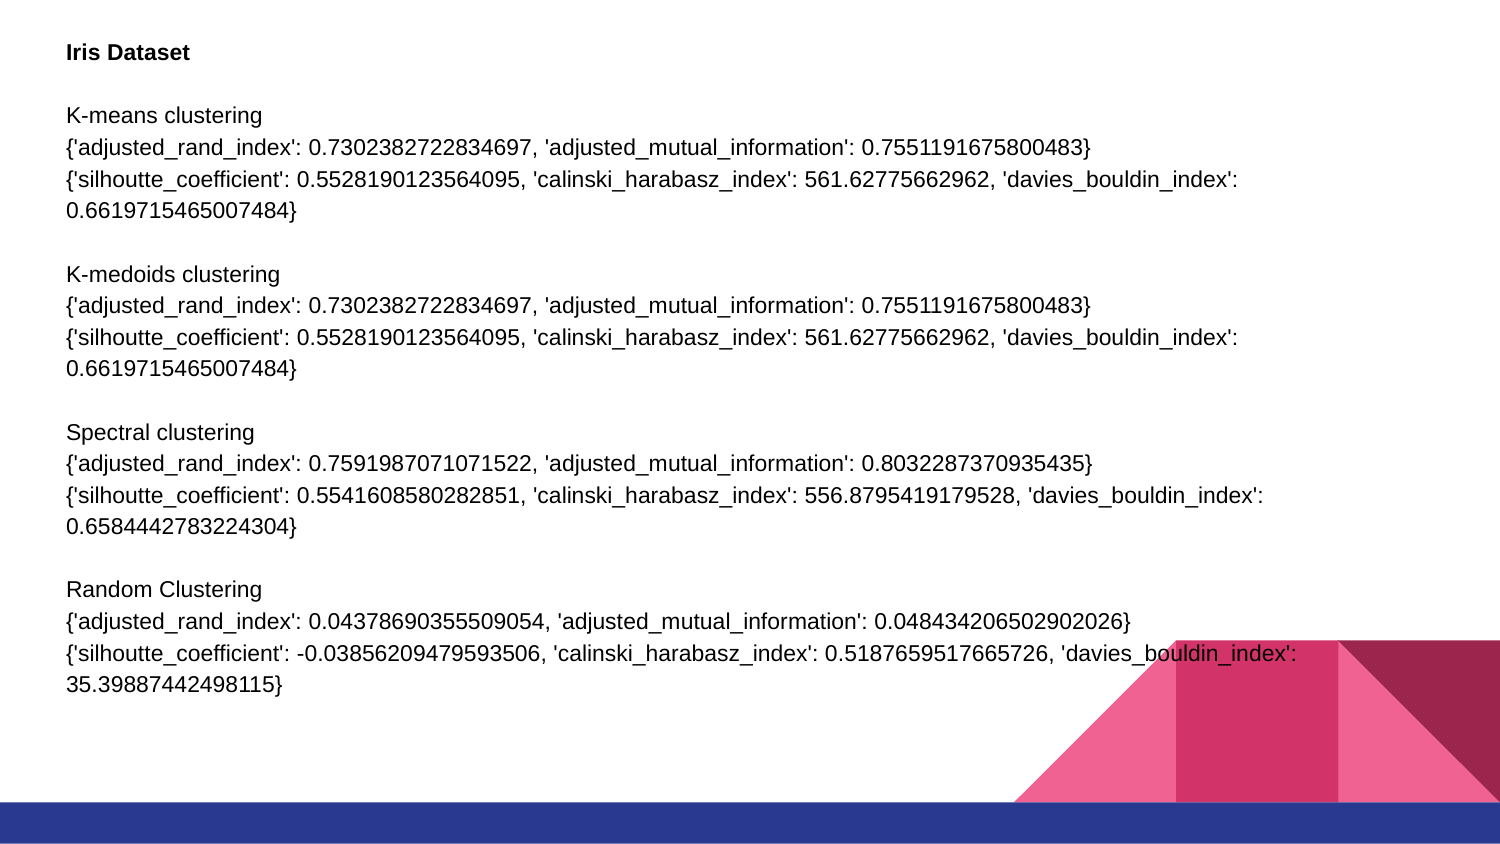

Iris Dataset

K-means clustering
{'adjusted_rand_index': 0.7302382722834697, 'adjusted_mutual_information': 0.7551191675800483}
{'silhoutte_coefficient': 0.5528190123564095, 'calinski_harabasz_index': 561.62775662962, 'davies_bouldin_index': 0.6619715465007484}

K-medoids clustering
{'adjusted_rand_index': 0.7302382722834697, 'adjusted_mutual_information': 0.7551191675800483}
{'silhoutte_coefficient': 0.5528190123564095, 'calinski_harabasz_index': 561.62775662962, 'davies_bouldin_index': 0.6619715465007484}

Spectral clustering
{'adjusted_rand_index': 0.7591987071071522, 'adjusted_mutual_information': 0.8032287370935435}
{'silhoutte_coefficient': 0.5541608580282851, 'calinski_harabasz_index': 556.8795419179528, 'davies_bouldin_index': 0.6584442783224304}

Random Clustering
{'adjusted_rand_index': 0.04378690355509054, 'adjusted_mutual_information': 0.048434206502902026}
{'silhoutte_coefficient': -0.03856209479593506, 'calinski_harabasz_index': 0.5187659517665726, 'davies_bouldin_index': 35.39887442498115}

#